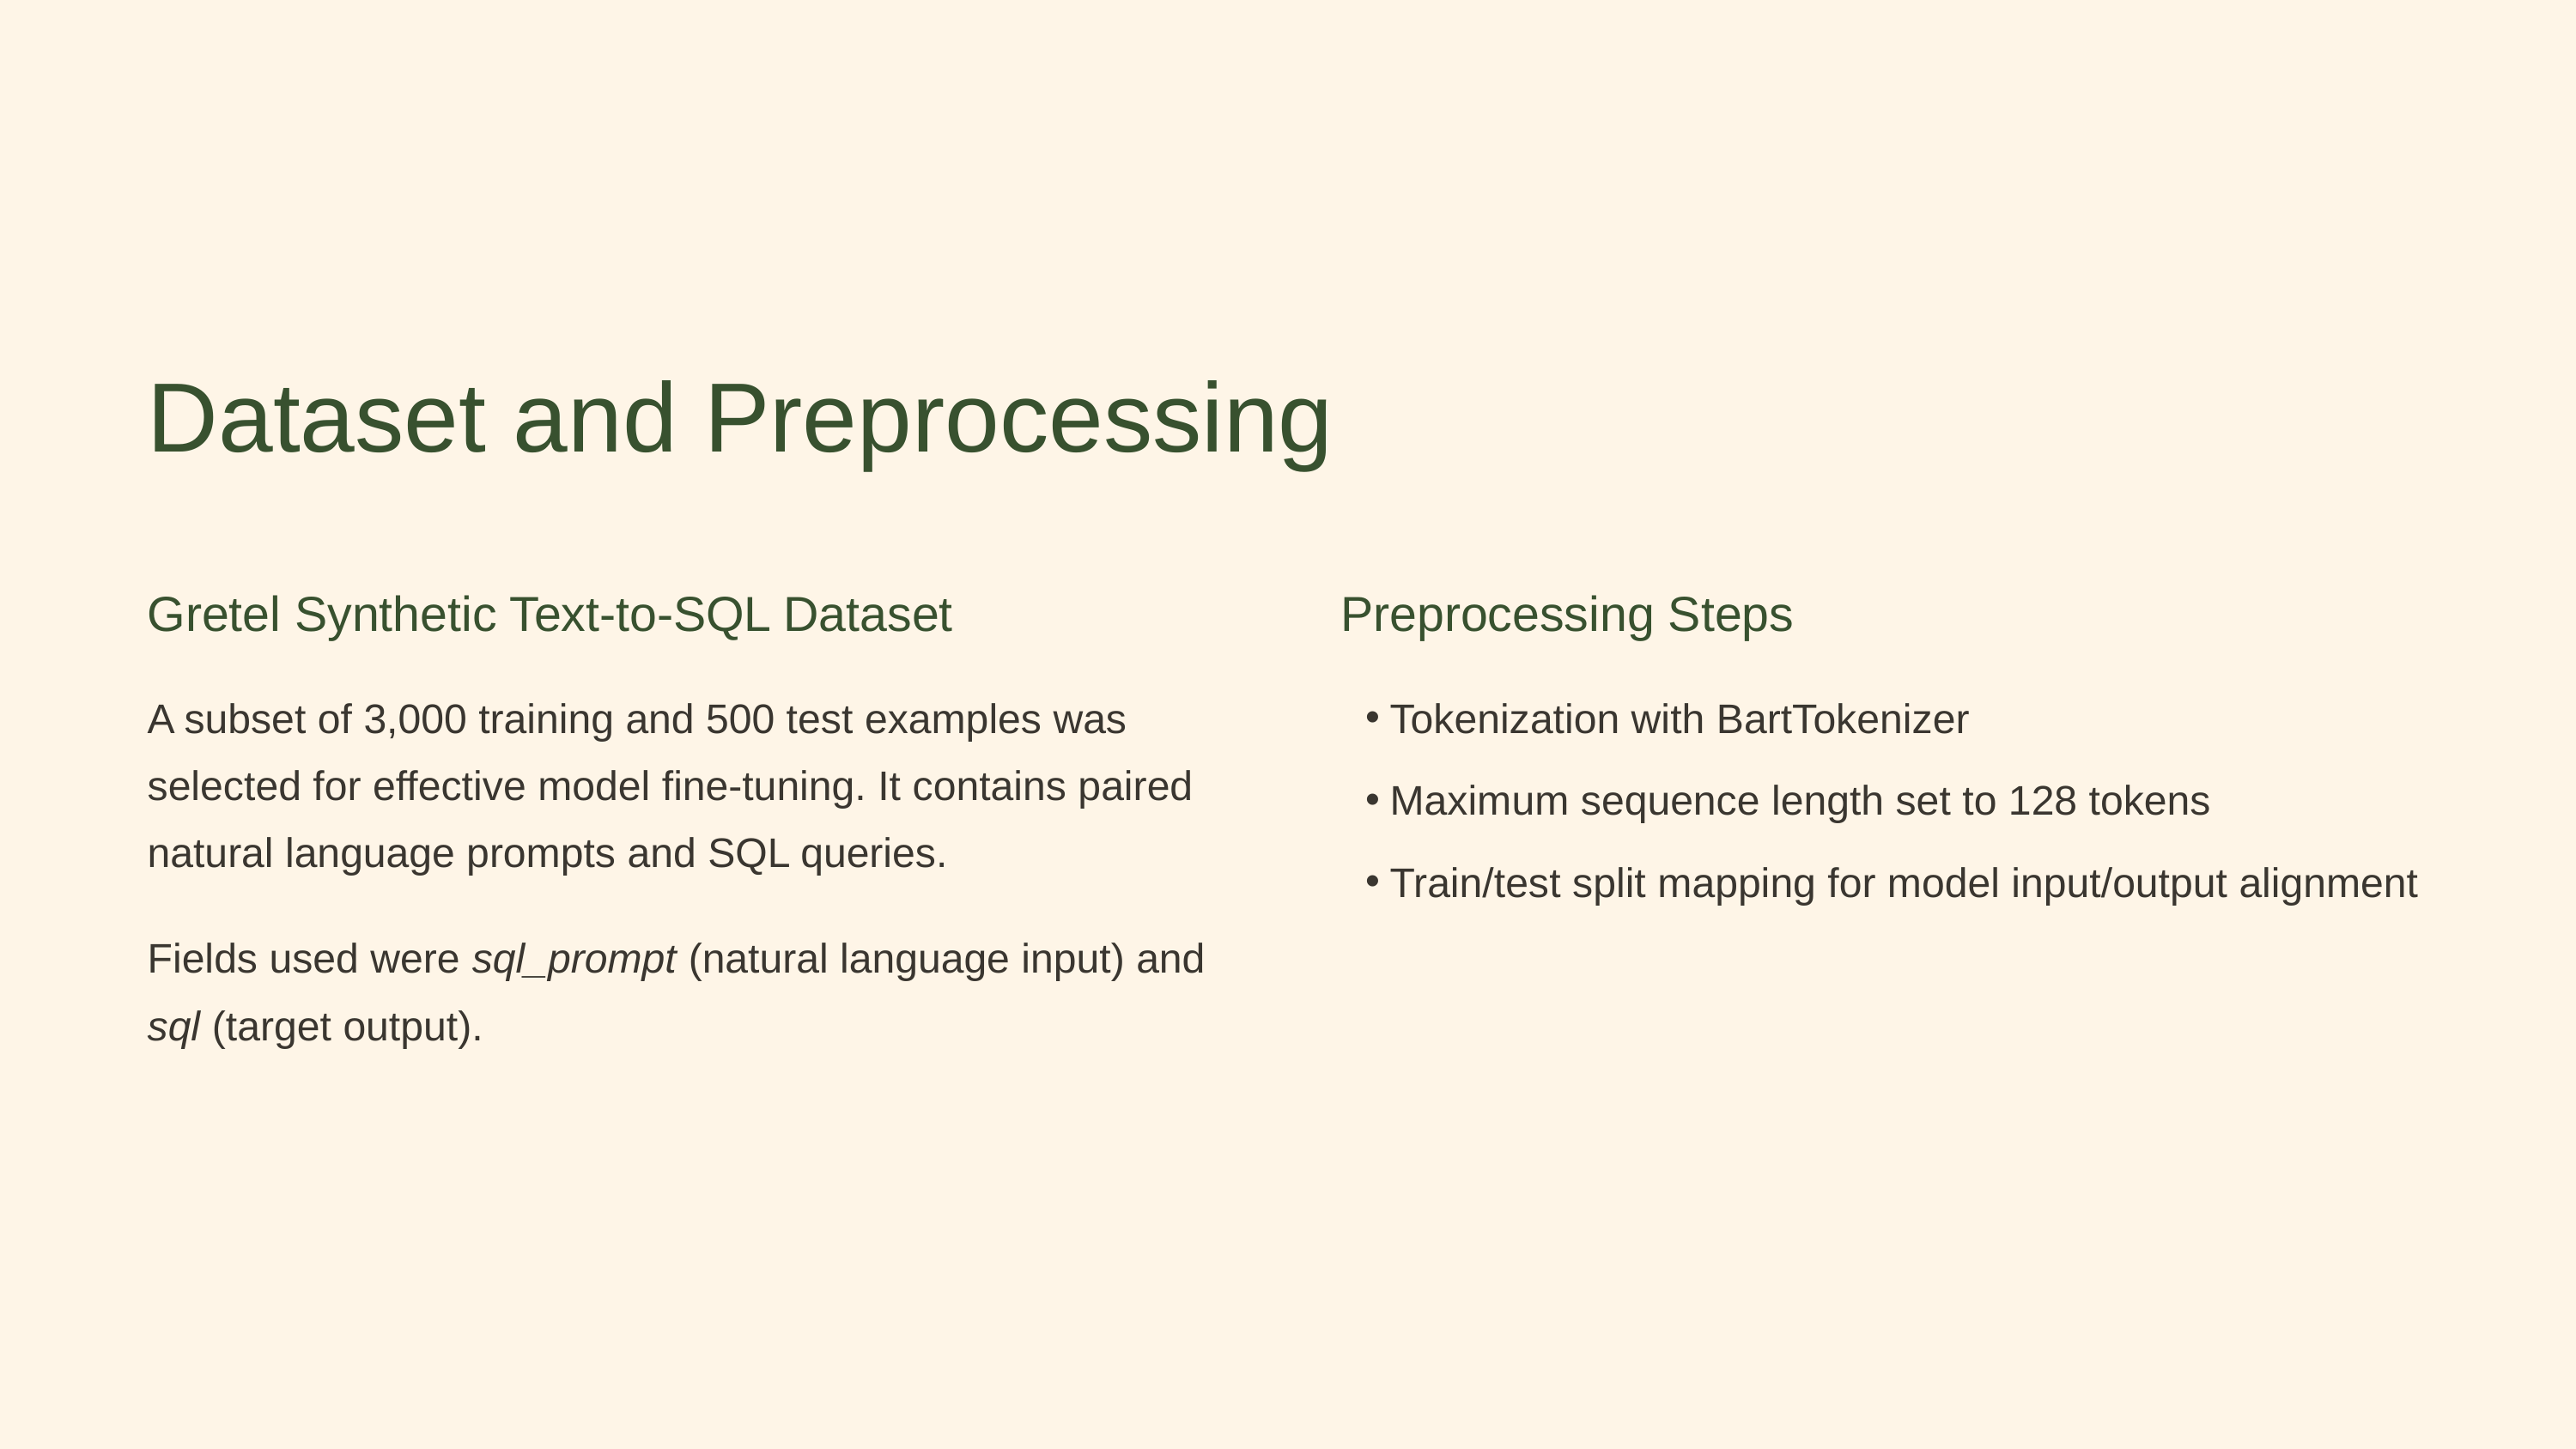

Dataset and Preprocessing

Gretel Synthetic Text-to-SQL Dataset

Preprocessing Steps

A subset of 3,000 training and 500 test examples was selected for effective model fine-tuning. It contains paired natural language prompts and SQL queries.

Tokenization with BartTokenizer

Maximum sequence length set to 128 tokens

Train/test split mapping for model input/output alignment

Fields used were sql_prompt (natural language input) and sql (target output).